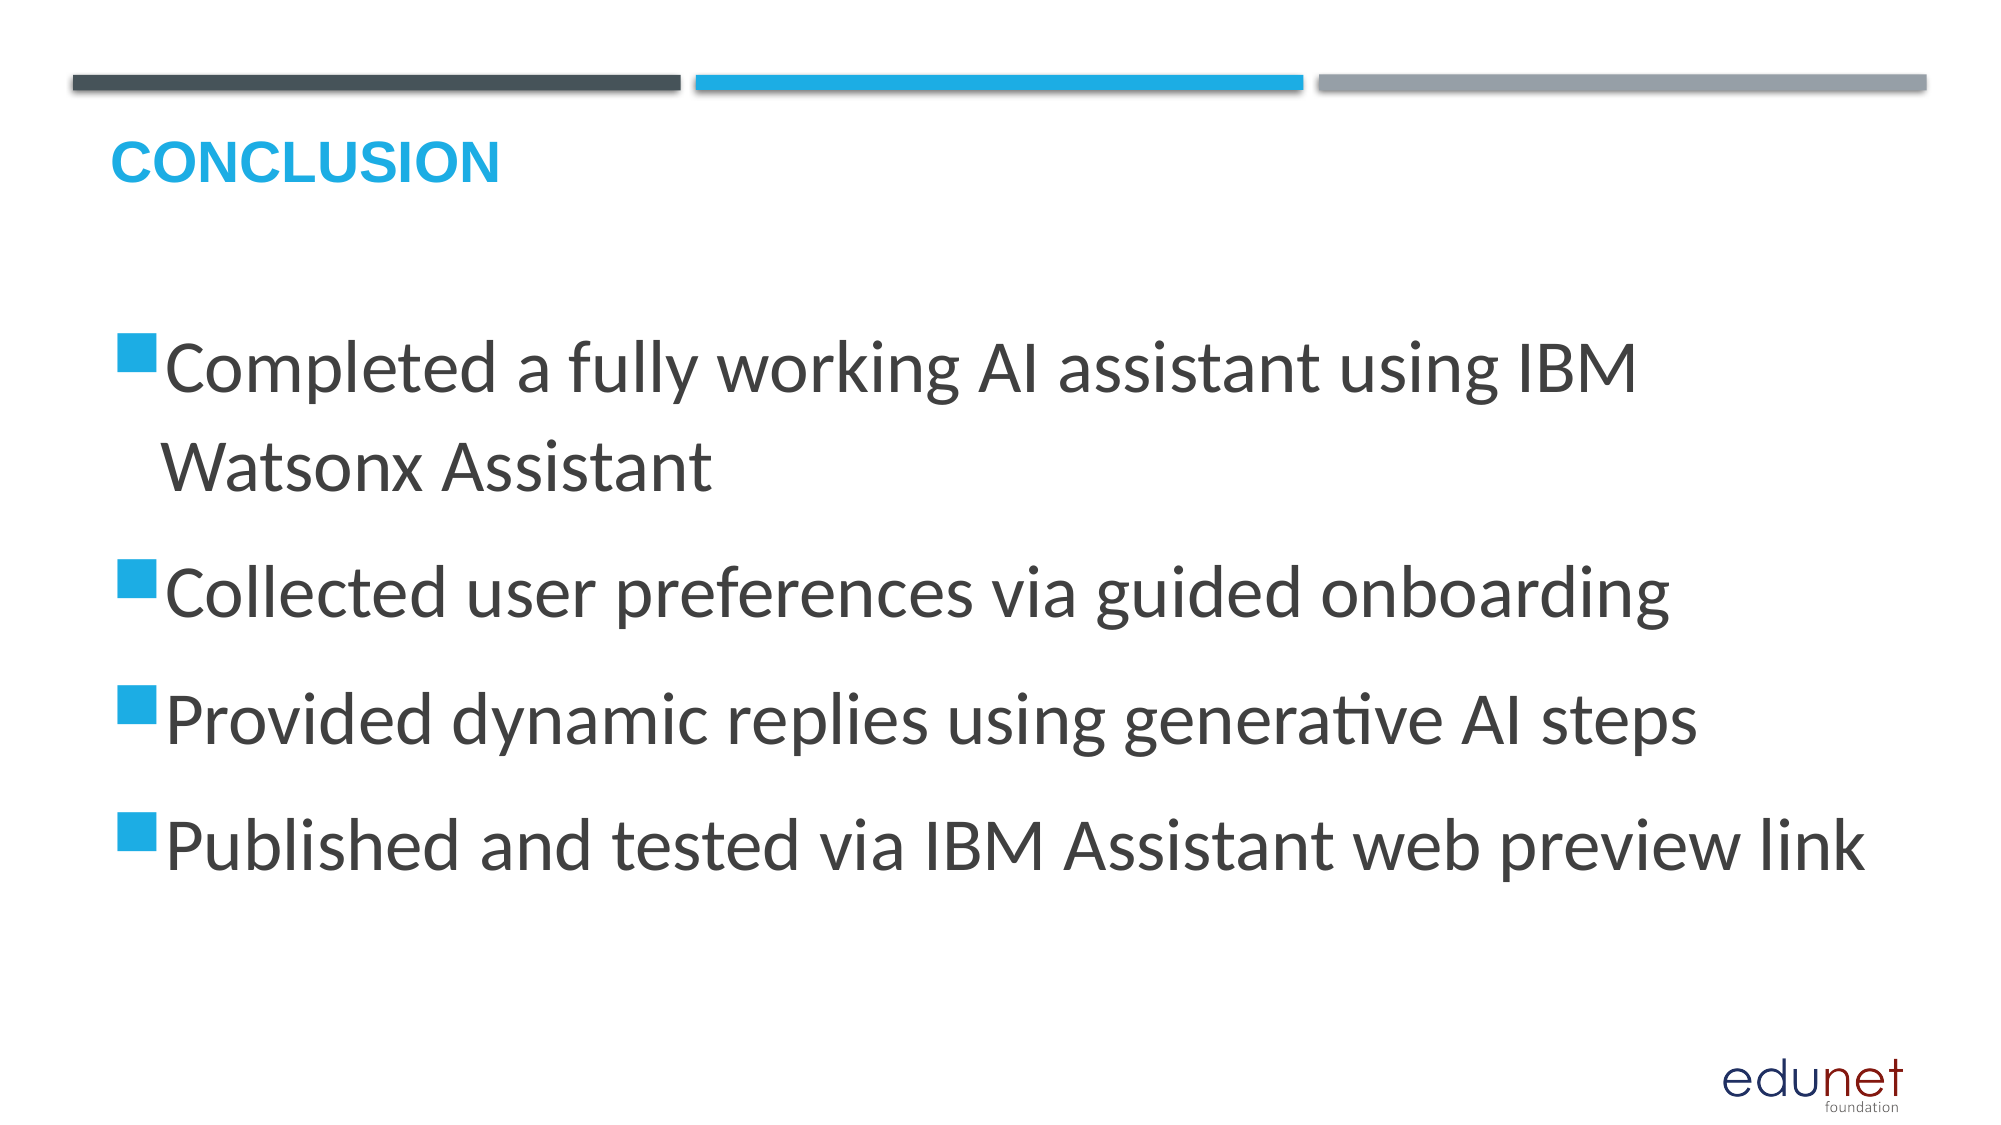

# Conclusion
Completed a fully working AI assistant using IBM Watsonx Assistant
Collected user preferences via guided onboarding
Provided dynamic replies using generative AI steps
Published and tested via IBM Assistant web preview link